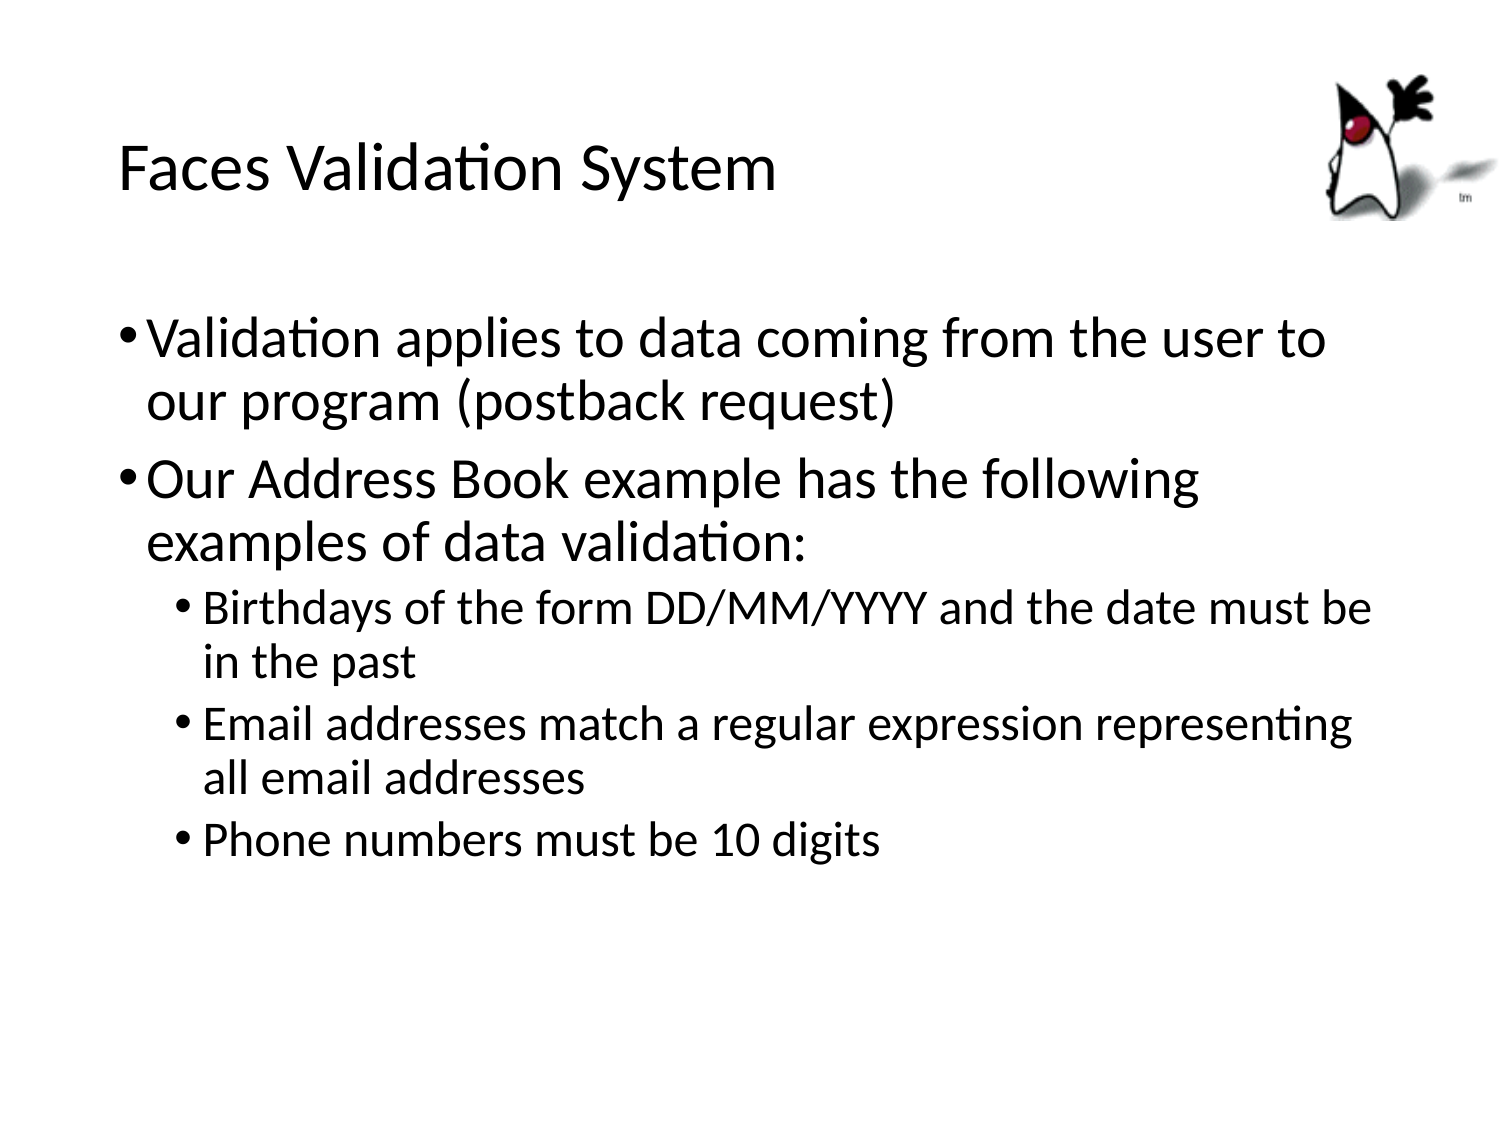

# Faces Validation System
Validation applies to data coming from the user to our program (postback request)
Our Address Book example has the following examples of data validation:
Birthdays of the form DD/MM/YYYY and the date must be in the past
Email addresses match a regular expression representing all email addresses
Phone numbers must be 10 digits